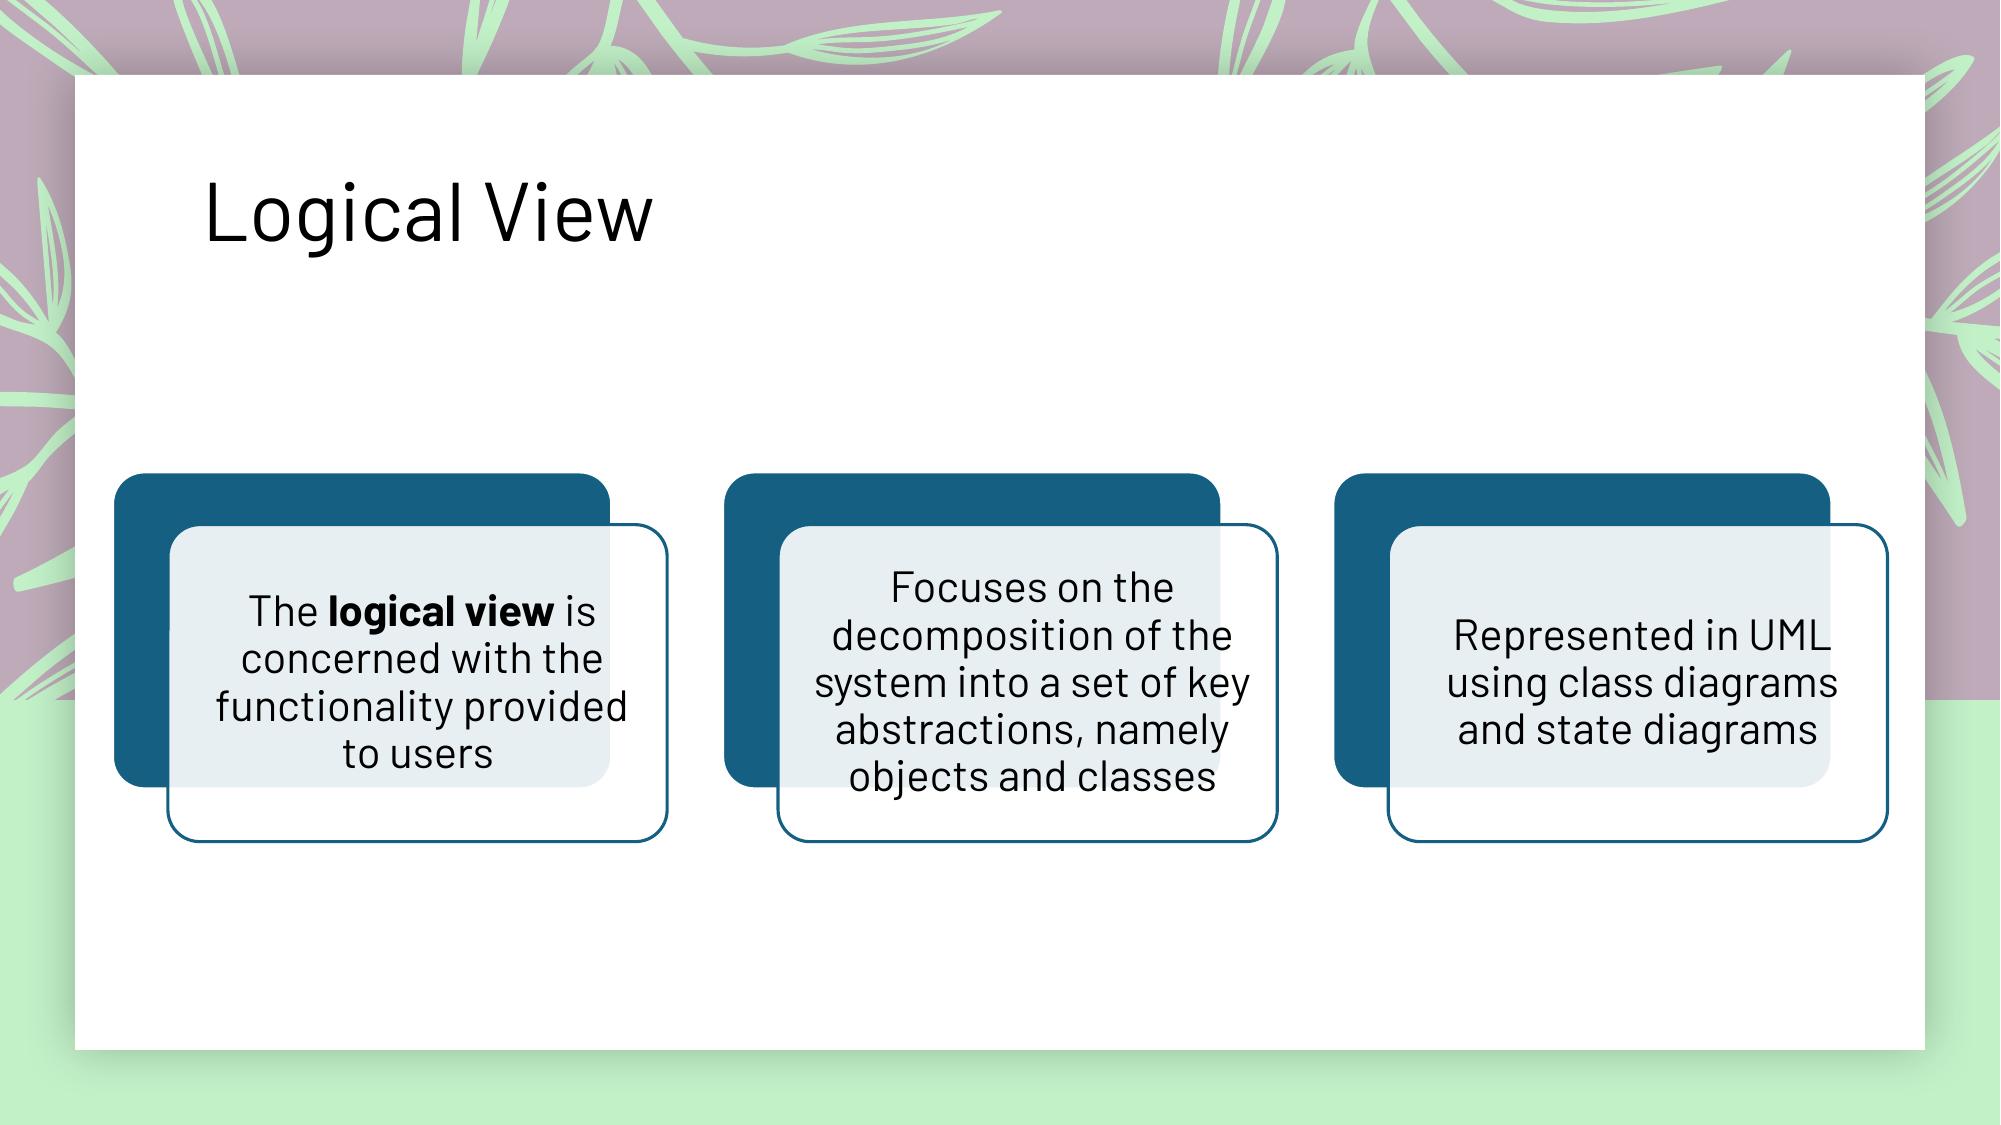

# Logical View
The logical view is concerned with the functionality provided to users
Focuses on the decomposition of the system into a set of key abstractions, namely objects and classes
Represented in UML using class diagrams and state diagrams